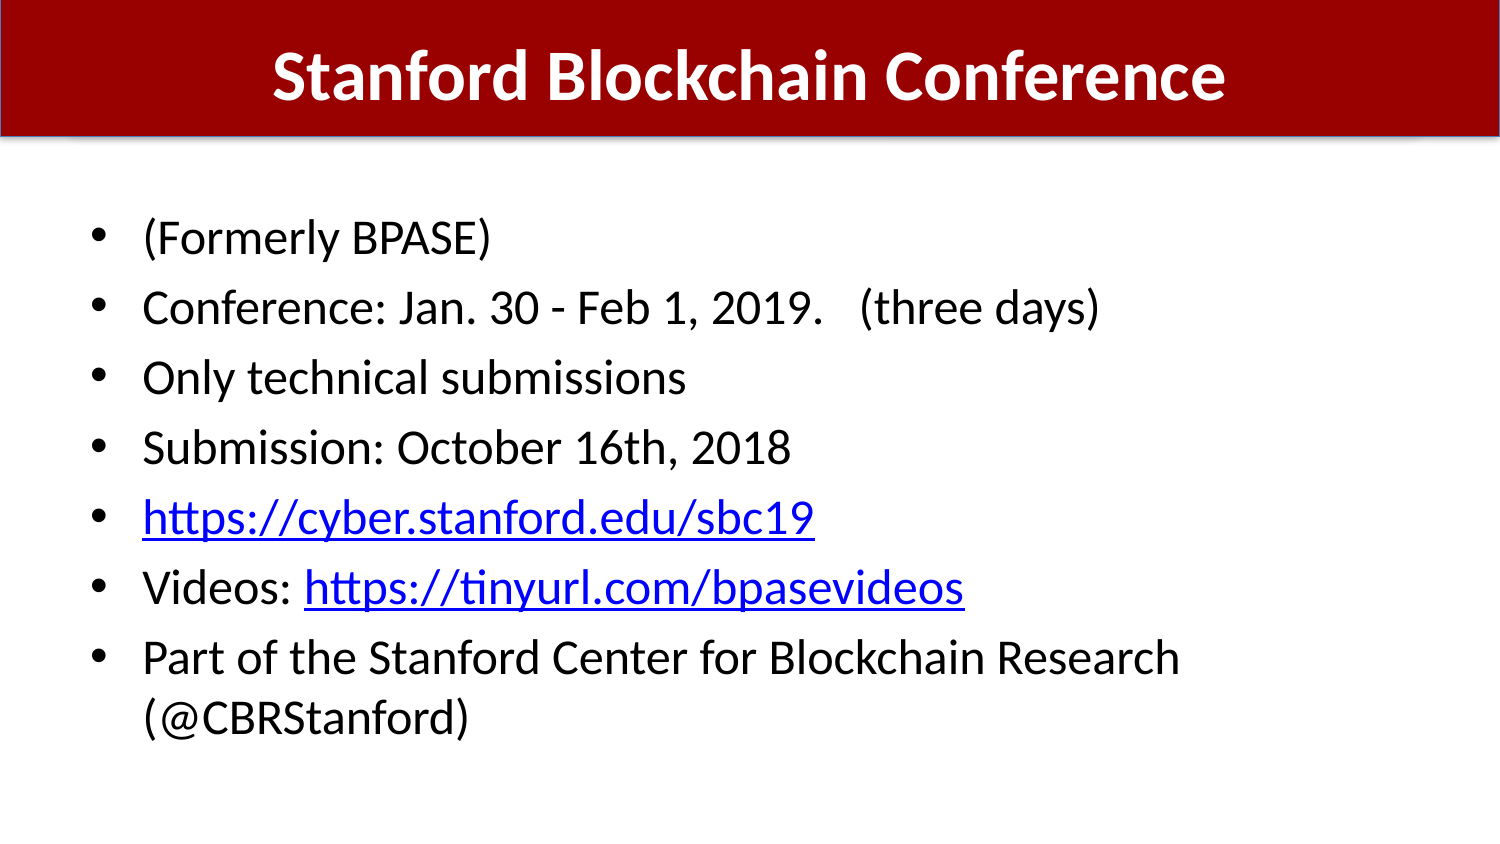

# Stanford Blockchain Conference
(Formerly BPASE)
Conference: Jan. 30 - Feb 1, 2019.   (three days)
Only technical submissions
Submission: October 16th, 2018
https://cyber.stanford.edu/sbc19
Videos: https://tinyurl.com/bpasevideos
Part of the Stanford Center for Blockchain Research (@CBRStanford)